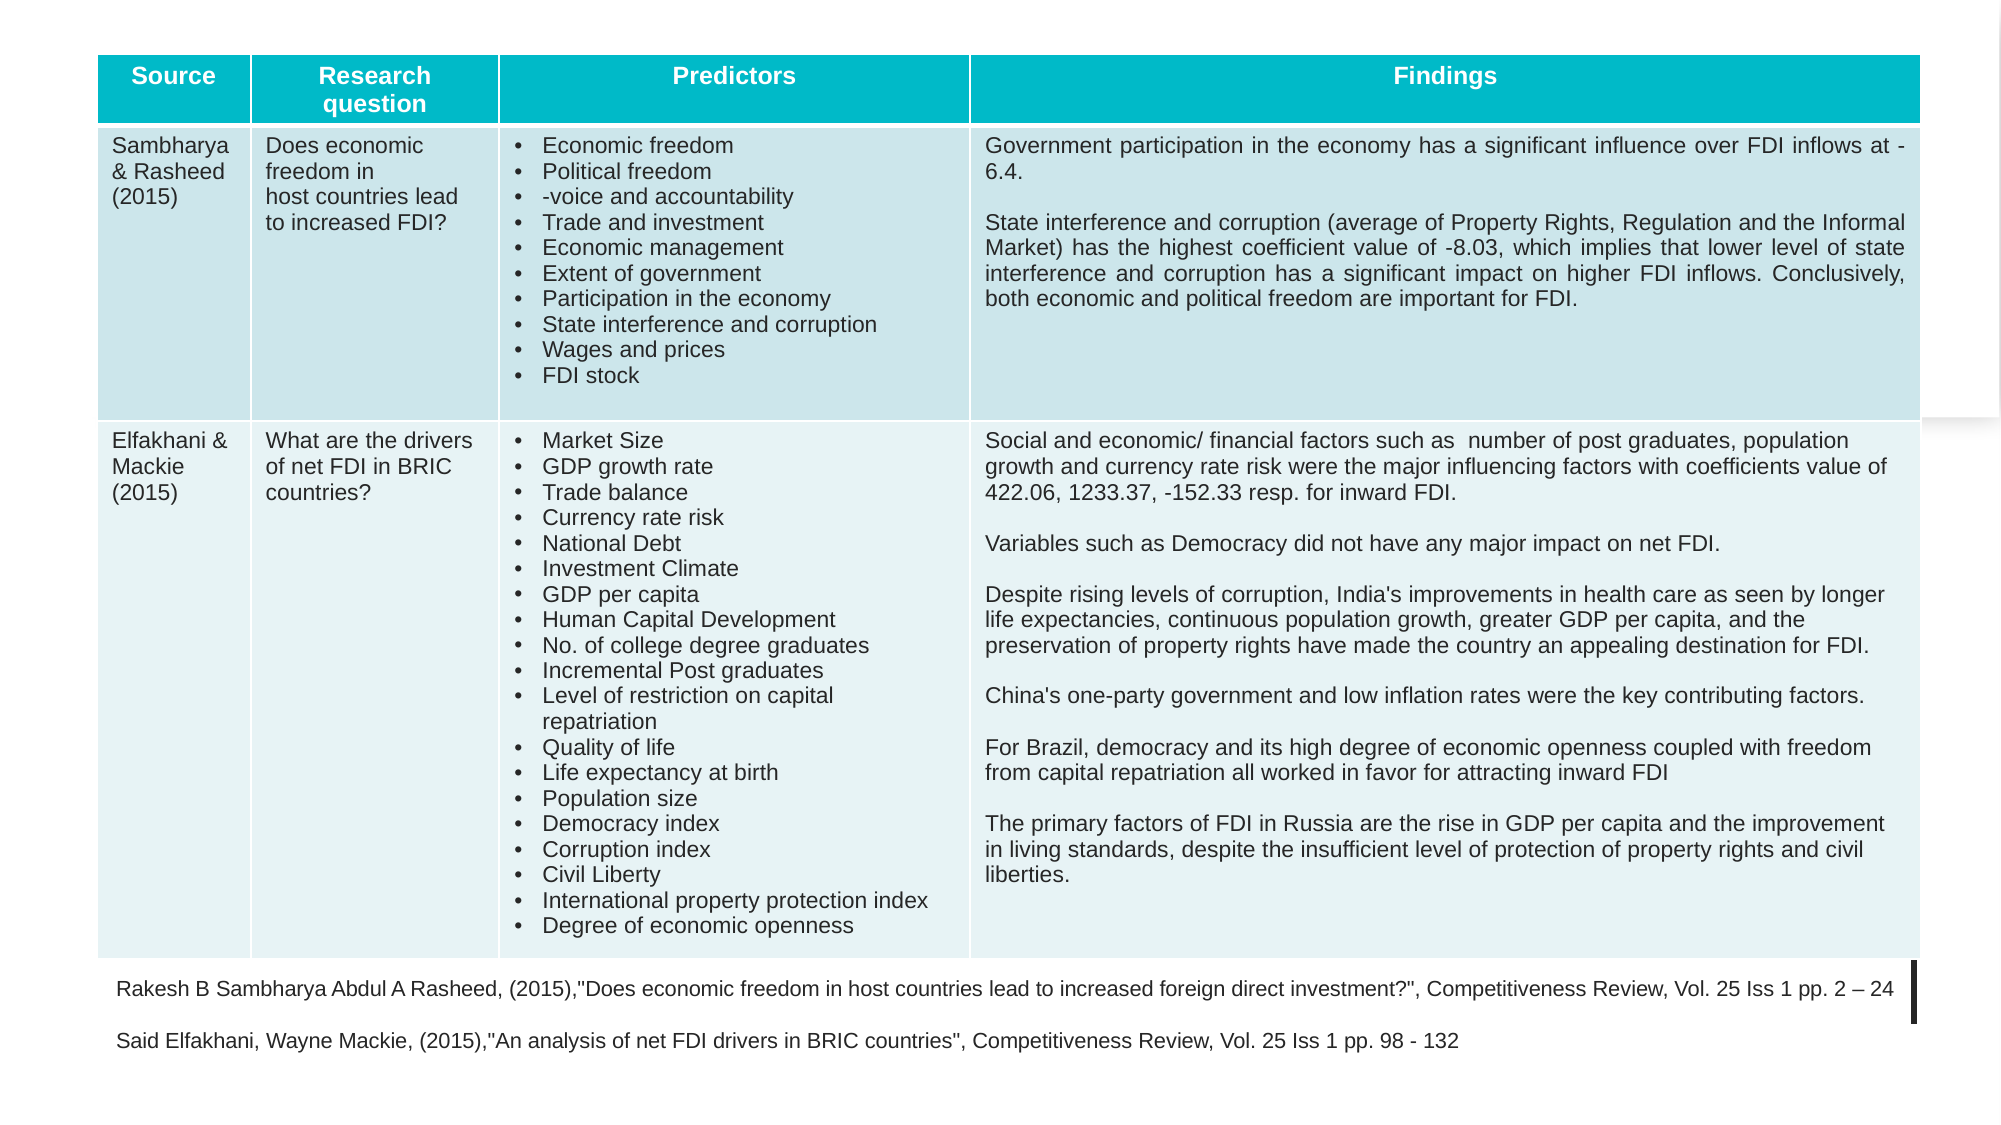

| Source | Research question | Predictors | Findings |
| --- | --- | --- | --- |
| Sambharya & Rasheed (2015) | Does economic freedom in host countries lead to increased FDI? | Economic freedom  Political freedom  -voice and accountability  Trade and investment  Economic management  Extent of government  Participation in the economy  State interference and corruption  Wages and prices  FDI stock | Government participation in the economy has a significant influence over FDI inflows at -6.4. State interference and corruption (average of Property Rights, Regulation and the Informal Market) has the highest coefficient value of -8.03, which implies that lower level of state interference and corruption has a significant impact on higher FDI inflows. Conclusively, both economic and political freedom are important for FDI. |
| Elfakhani & Mackie (2015) | What are the drivers of net FDI in BRIC countries? | Market Size  GDP growth rate  Trade balance  Currency rate risk  National Debt   Investment Climate  GDP per capita  Human Capital Development  No. of college degree graduates  Incremental Post graduates  Level of restriction on capital repatriation  Quality of life  Life expectancy at birth  Population size  Democracy index  Corruption index  Civil Liberty  International property protection index  Degree of economic openness | Social and economic/ financial factors such as  number of post graduates, population growth and currency rate risk were the major influencing factors with coefficients value of 422.06, 1233.37, -152.33 resp. for inward FDI.  Variables such as Democracy did not have any major impact on net FDI.   Despite rising levels of corruption, India's improvements in health care as seen by longer life expectancies, continuous population growth, greater GDP per capita, and the preservation of property rights have made the country an appealing destination for FDI.  China's one-party government and low inflation rates were the key contributing factors.  For Brazil, democracy and its high degree of economic openness coupled with freedom from capital repatriation all worked in favor for attracting inward FDI  The primary factors of FDI in Russia are the rise in GDP per capita and the improvement in living standards, despite the insufficient level of protection of property rights and civil liberties. |
Rakesh B Sambharya Abdul A Rasheed, (2015),"Does economic freedom in host countries lead to increased foreign direct investment?", Competitiveness Review, Vol. 25 Iss 1 pp. 2 – 24

Said Elfakhani, Wayne Mackie, (2015),"An analysis of net FDI drivers in BRIC countries", Competitiveness Review, Vol. 25 Iss 1 pp. 98 - 132